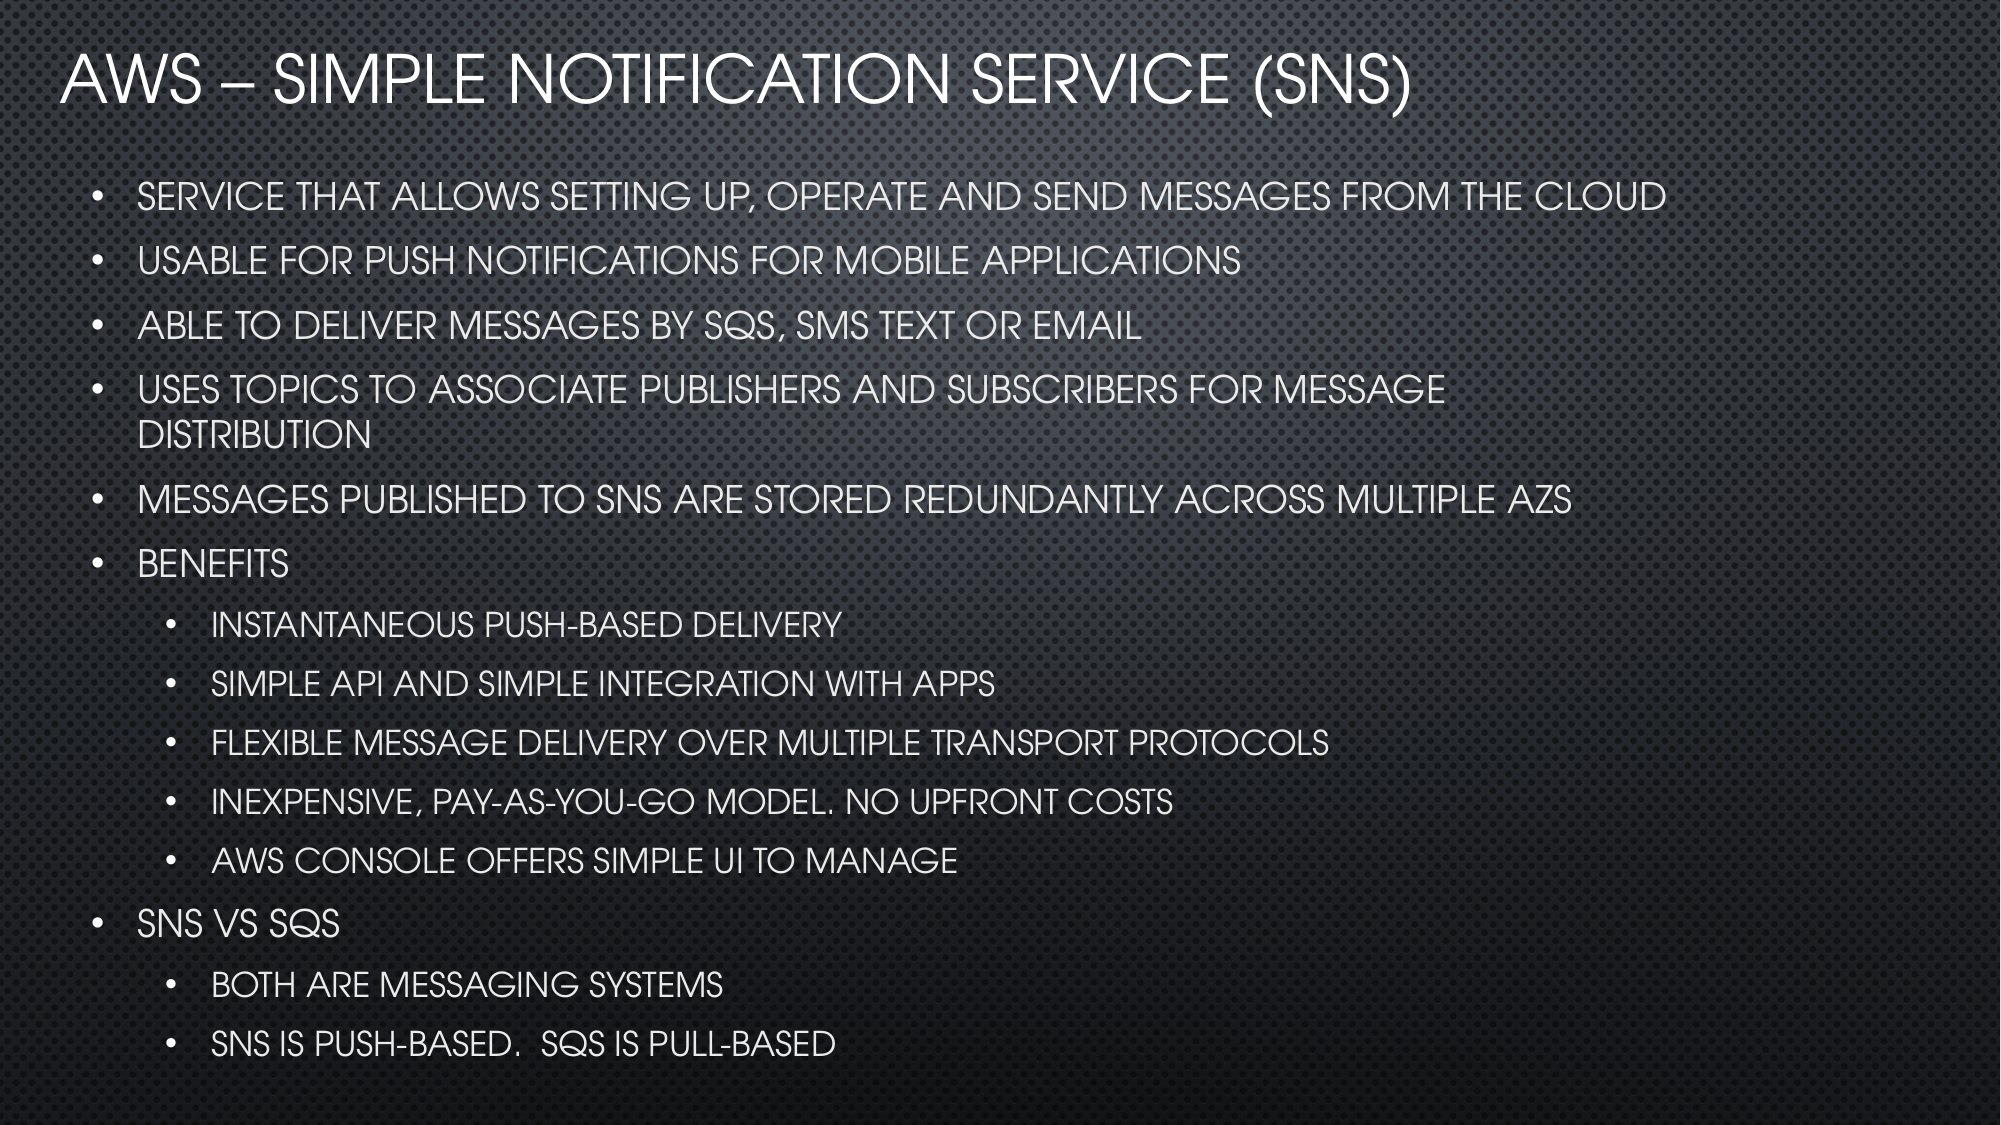

# AWS – simple notification service (SNS)

Service that allows setting up, operate and send messages from the cloud
Usable for Push Notifications for mobile applications
Able to deliver messages by SQS, SMS Text or Email
Uses Topics to associate publishers and subscribers for message distribution
Messages published to SNS are stored redundantly across multiple Azs
Benefits
Instantaneous push-based delivery
Simple API and simple integration with Apps
Flexible message delivery over multiple transport protocols
Inexpensive, pay-as-you-go model. No upfront costs
AWS console offers simple UI to manage
SNS vs SQS
Both are messaging systems
SNS is push-based.  SQS is pull-based